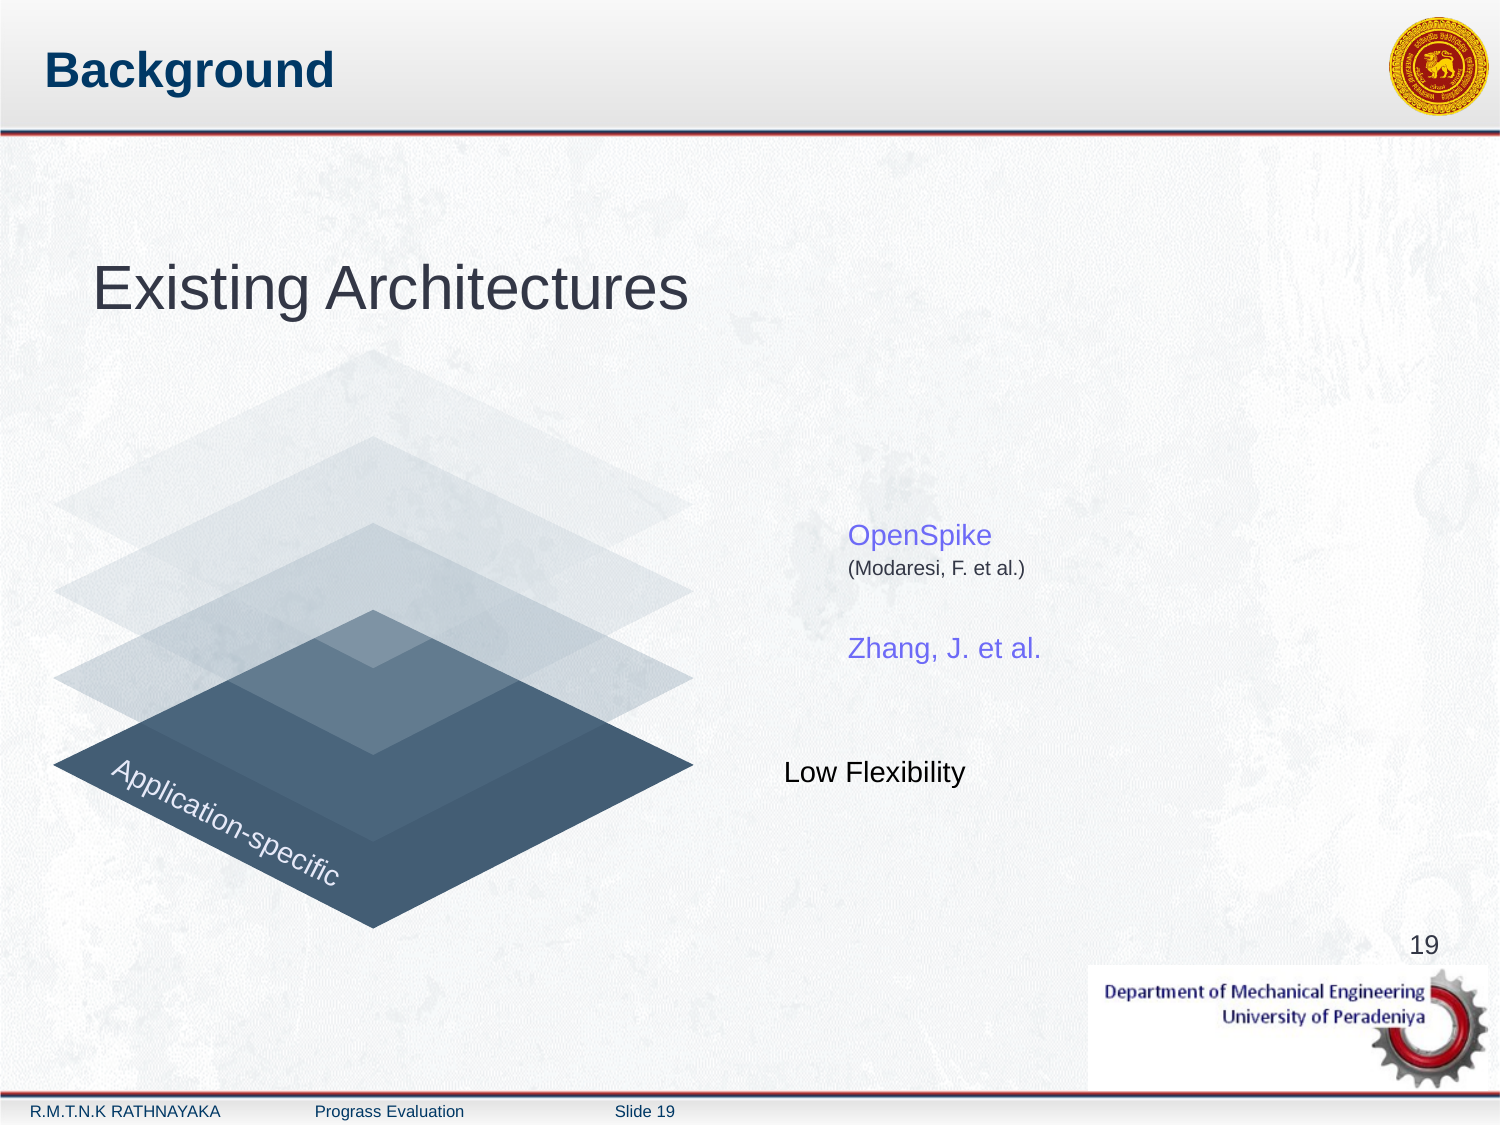

# Background
Existing Architectures

OpenSpike
(Modaresi, F. et al.)

Zhang, J. et al.

Low Flexibility
Application-specific
19